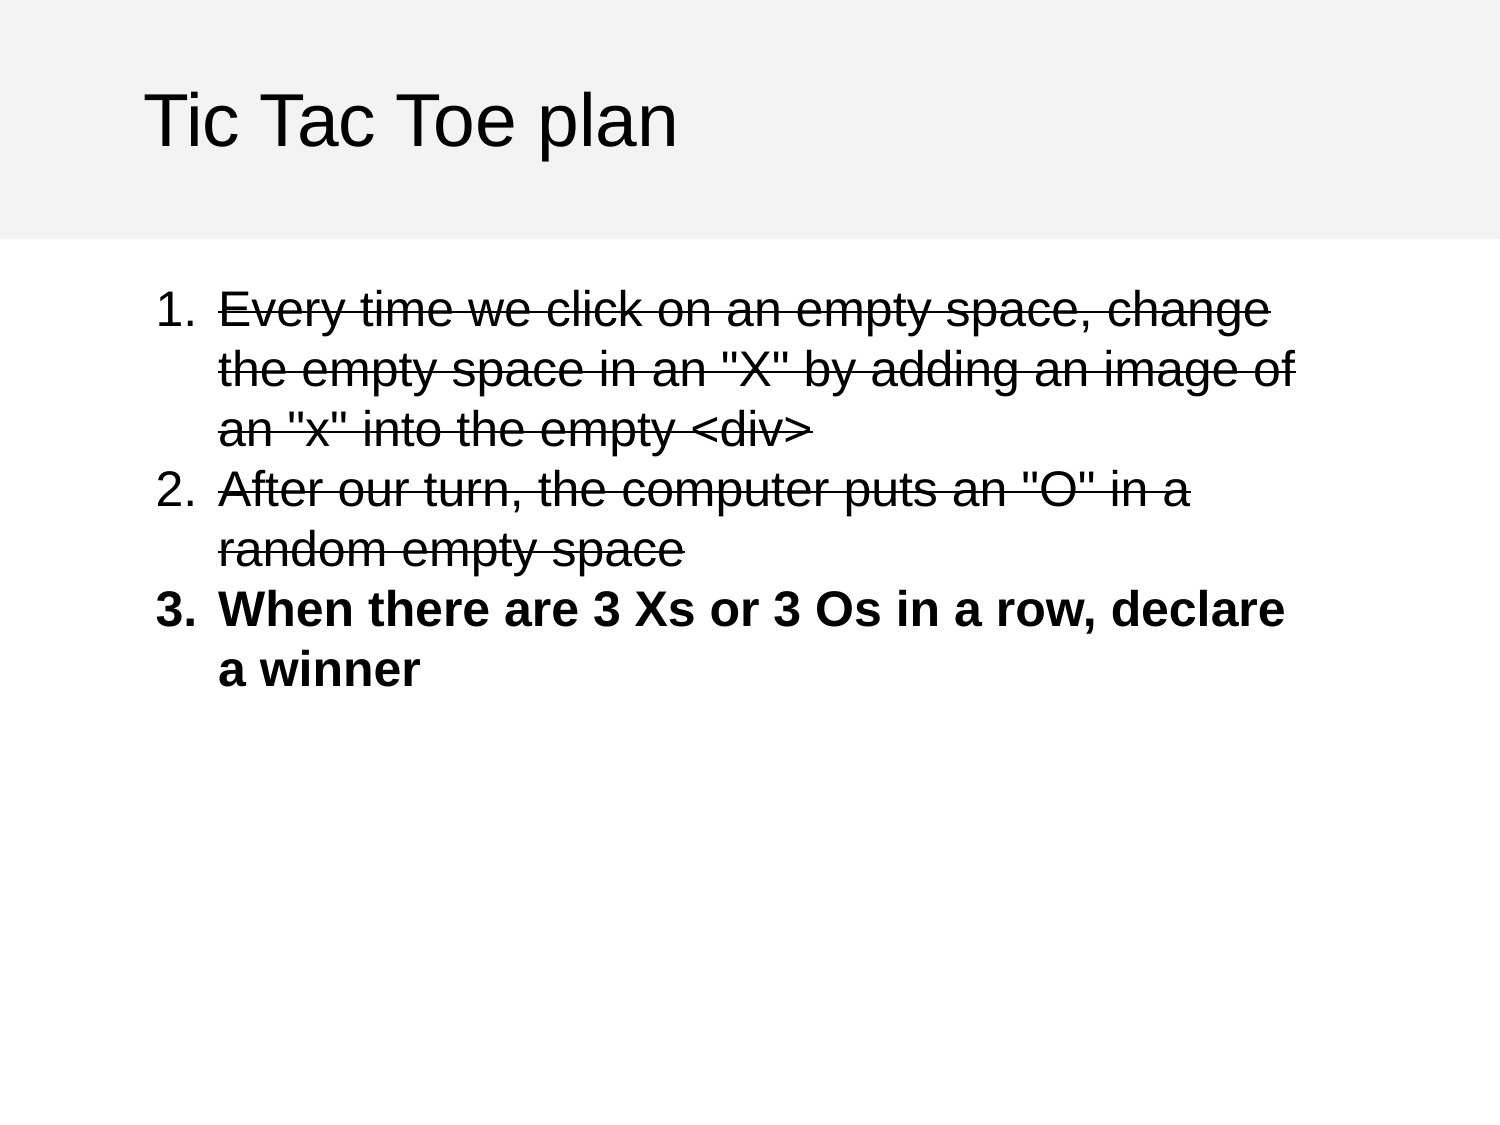

Tic Tac Toe plan
Every time we click on an empty space, change the empty space in an "X" by adding an image of an "x" into the empty <div>
After our turn, the computer puts an "O" in a random empty space
When there are 3 Xs or 3 Os in a row, declare a winner